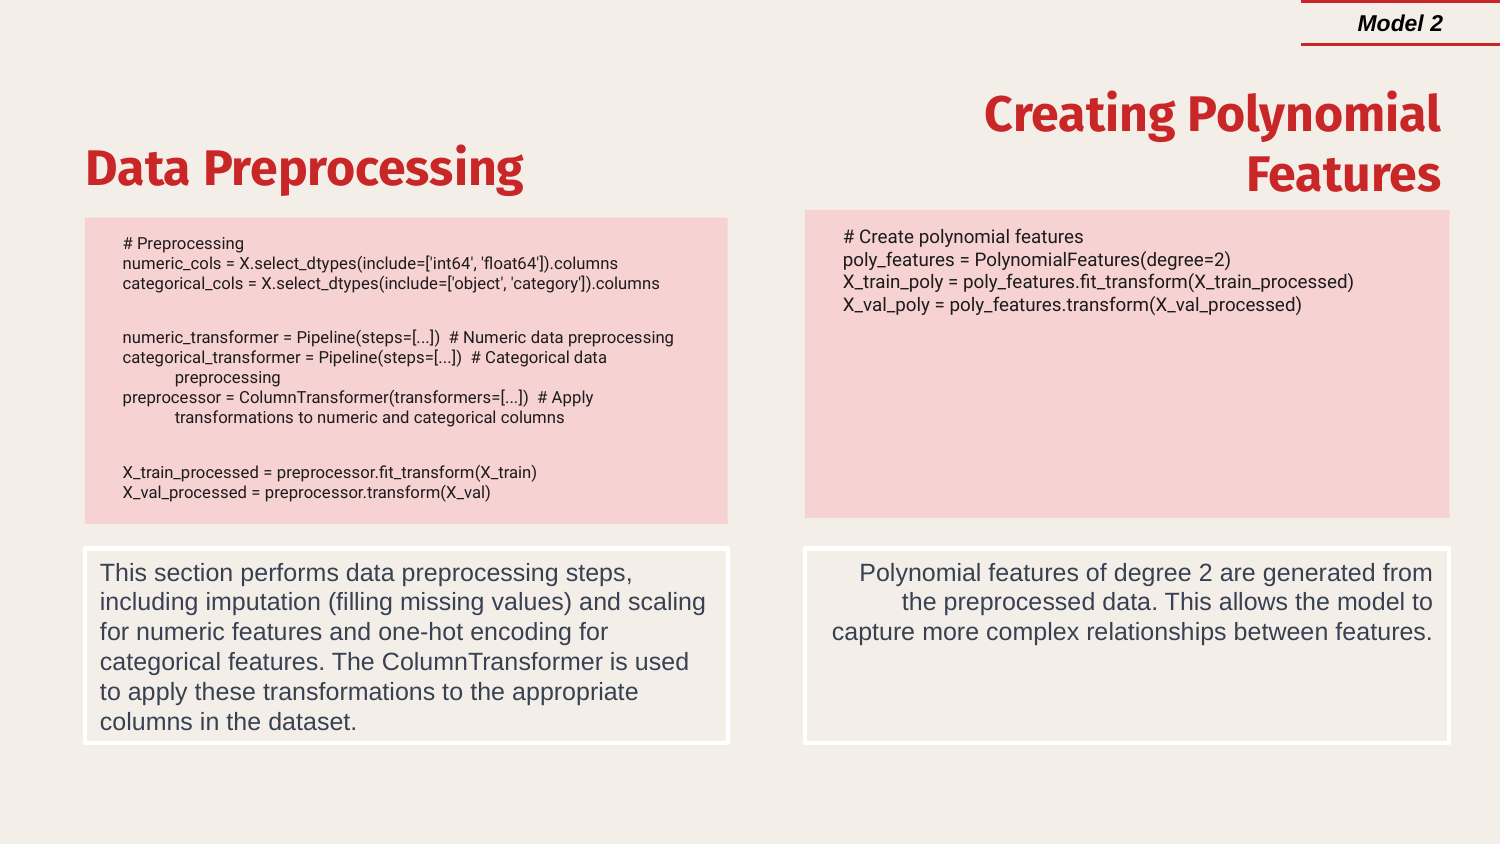

| Model 2 |
| --- |
Data Preprocessing
Creating Polynomial Features
# Create polynomial features
poly_features = PolynomialFeatures(degree=2)
X_train_poly = poly_features.fit_transform(X_train_processed)
X_val_poly = poly_features.transform(X_val_processed)

# Preprocessing
numeric_cols = X.select_dtypes(include=['int64', 'float64']).columns
categorical_cols = X.select_dtypes(include=['object', 'category']).columns

numeric_transformer = Pipeline(steps=[...])  # Numeric data preprocessing
categorical_transformer = Pipeline(steps=[...])  # Categorical data preprocessing
preprocessor = ColumnTransformer(transformers=[...])  # Apply transformations to numeric and categorical columns

X_train_processed = preprocessor.fit_transform(X_train)
X_val_processed = preprocessor.transform(X_val)

Polynomial features of degree 2 are generated from the preprocessed data. This allows the model to capture more complex relationships between features.

This section performs data preprocessing steps, including imputation (filling missing values) and scaling for numeric features and one-hot encoding for categorical features. The ColumnTransformer is used to apply these transformations to the appropriate columns in the dataset.